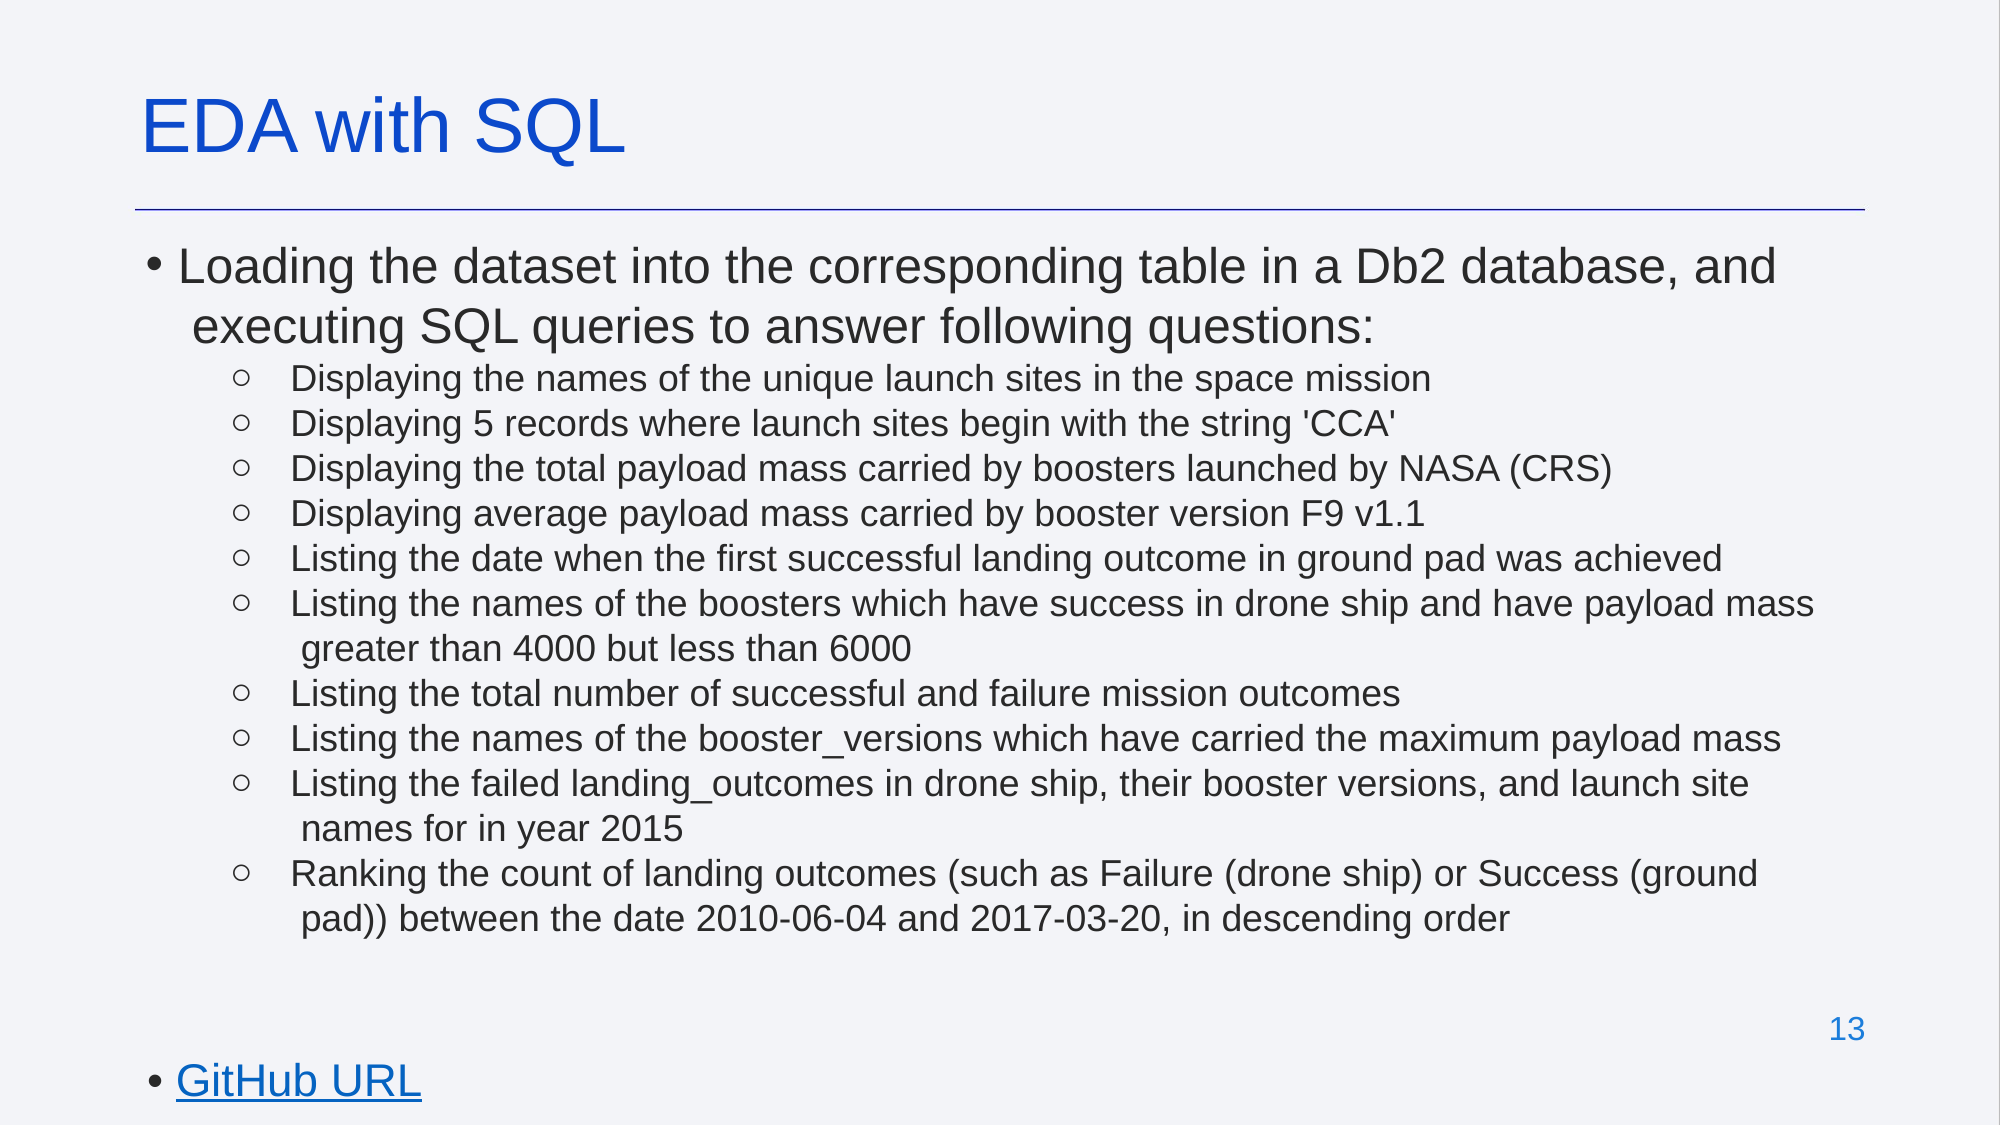

# EDA with SQL
Loading the dataset into the corresponding table in a Db2 database, and  executing SQL queries to answer following questions:
Displaying the names of the unique launch sites in the space mission
Displaying 5 records where launch sites begin with the string 'CCA'
Displaying the total payload mass carried by boosters launched by NASA (CRS)
Displaying average payload mass carried by booster version F9 v1.1
Listing the date when the first successful landing outcome in ground pad was achieved
Listing the names of the boosters which have success in drone ship and have payload mass  greater than 4000 but less than 6000
Listing the total number of successful and failure mission outcomes
Listing the names of the booster_versions which have carried the maximum payload mass
Listing the failed landing_outcomes in drone ship, their booster versions, and launch site  names for in year 2015
Ranking the count of landing outcomes (such as Failure (drone ship) or Success (ground  pad)) between the date 2010-06-04 and 2017-03-20, in descending order
13
• GitHub URL